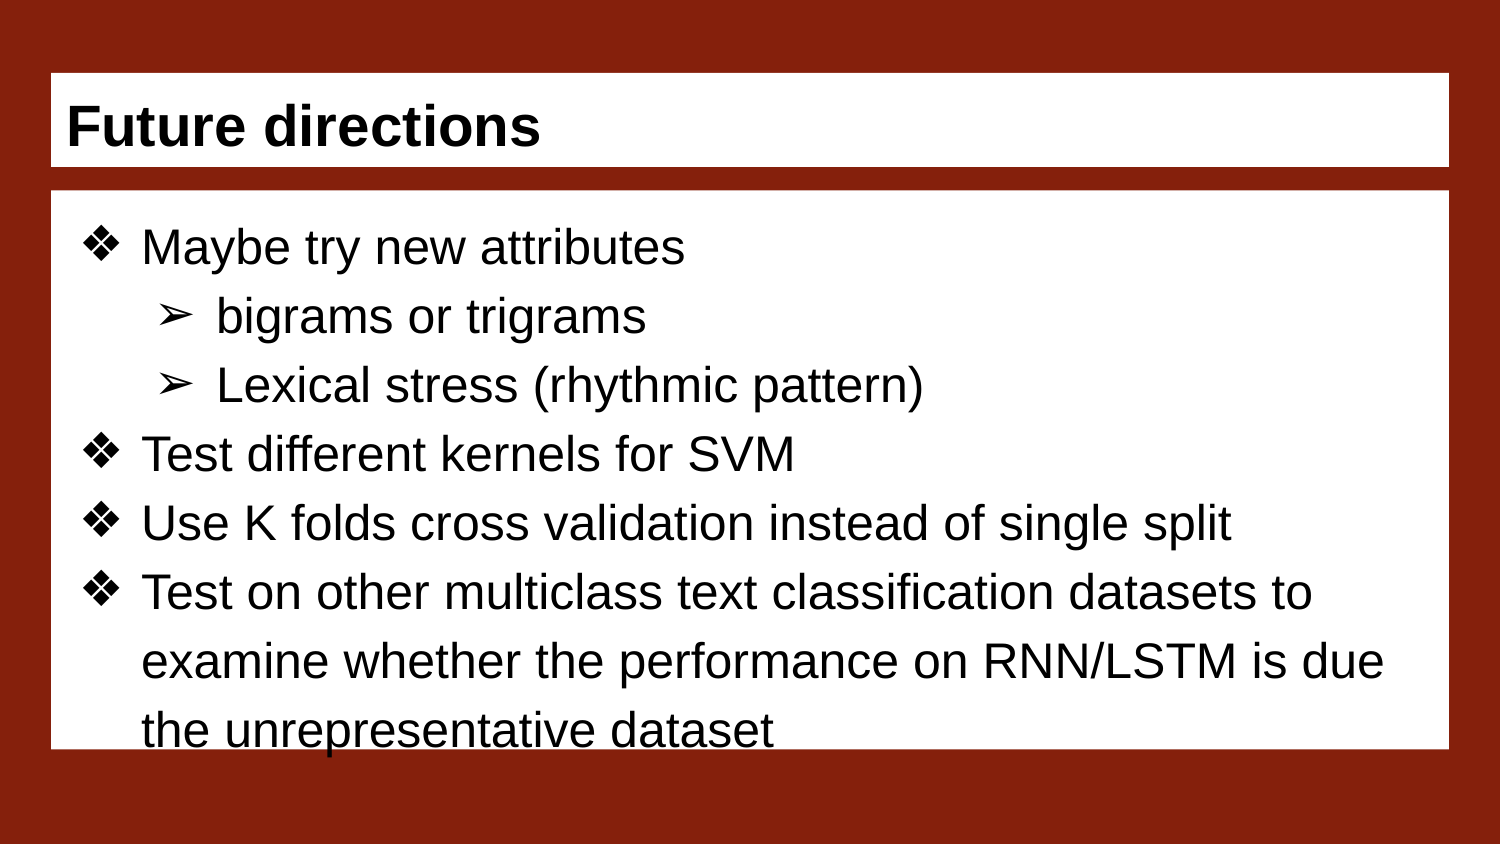

# Future directions
Maybe try new attributes
bigrams or trigrams
Lexical stress (rhythmic pattern)
Test different kernels for SVM
Use K folds cross validation instead of single split
Test on other multiclass text classification datasets to examine whether the performance on RNN/LSTM is due the unrepresentative dataset